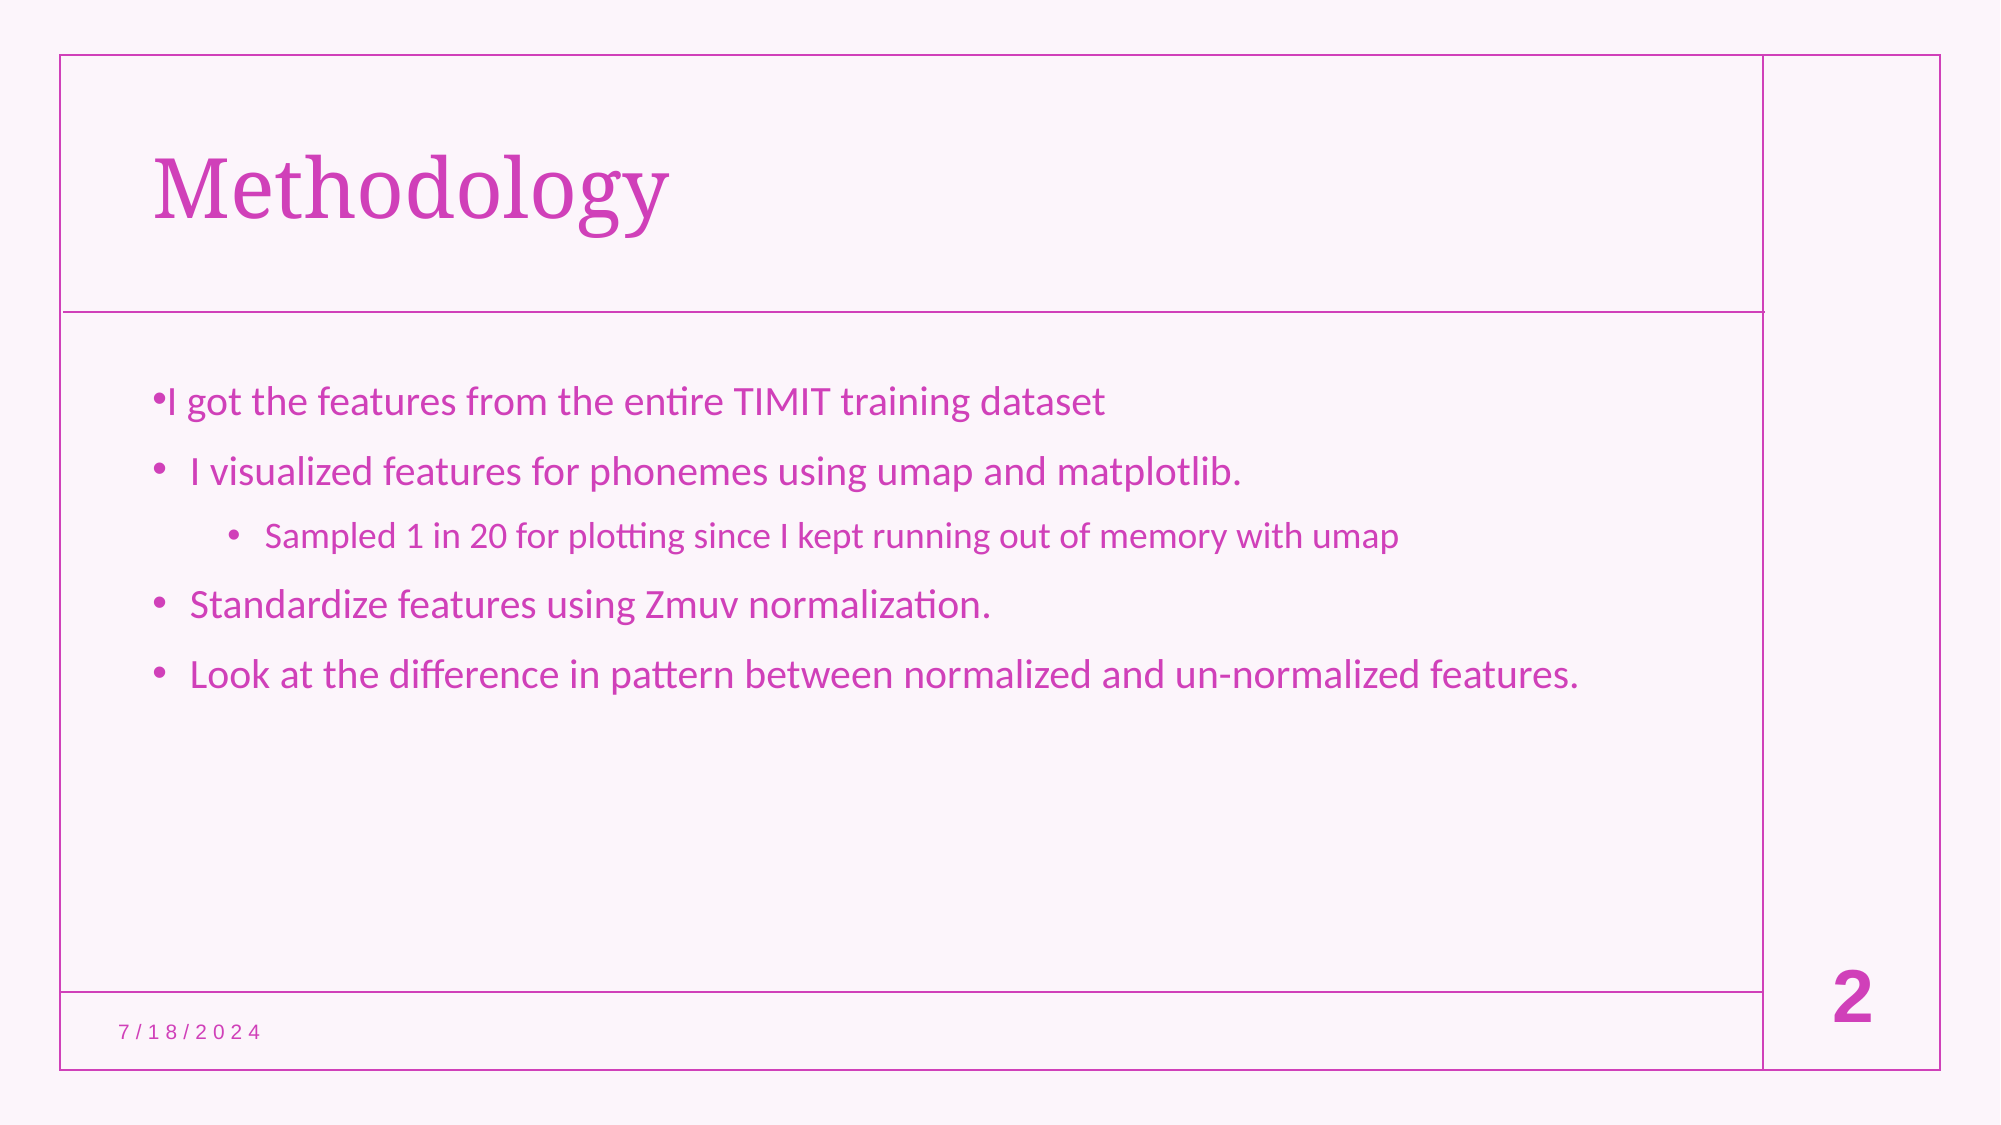

# Methodology
I got the features from the entire TIMIT training dataset
I visualized features for phonemes using umap and matplotlib.
Sampled 1 in 20 for plotting since I kept running out of memory with umap
Standardize features using Zmuv normalization.
Look at the difference in pattern between normalized and un-normalized features.

2
7/18/2024